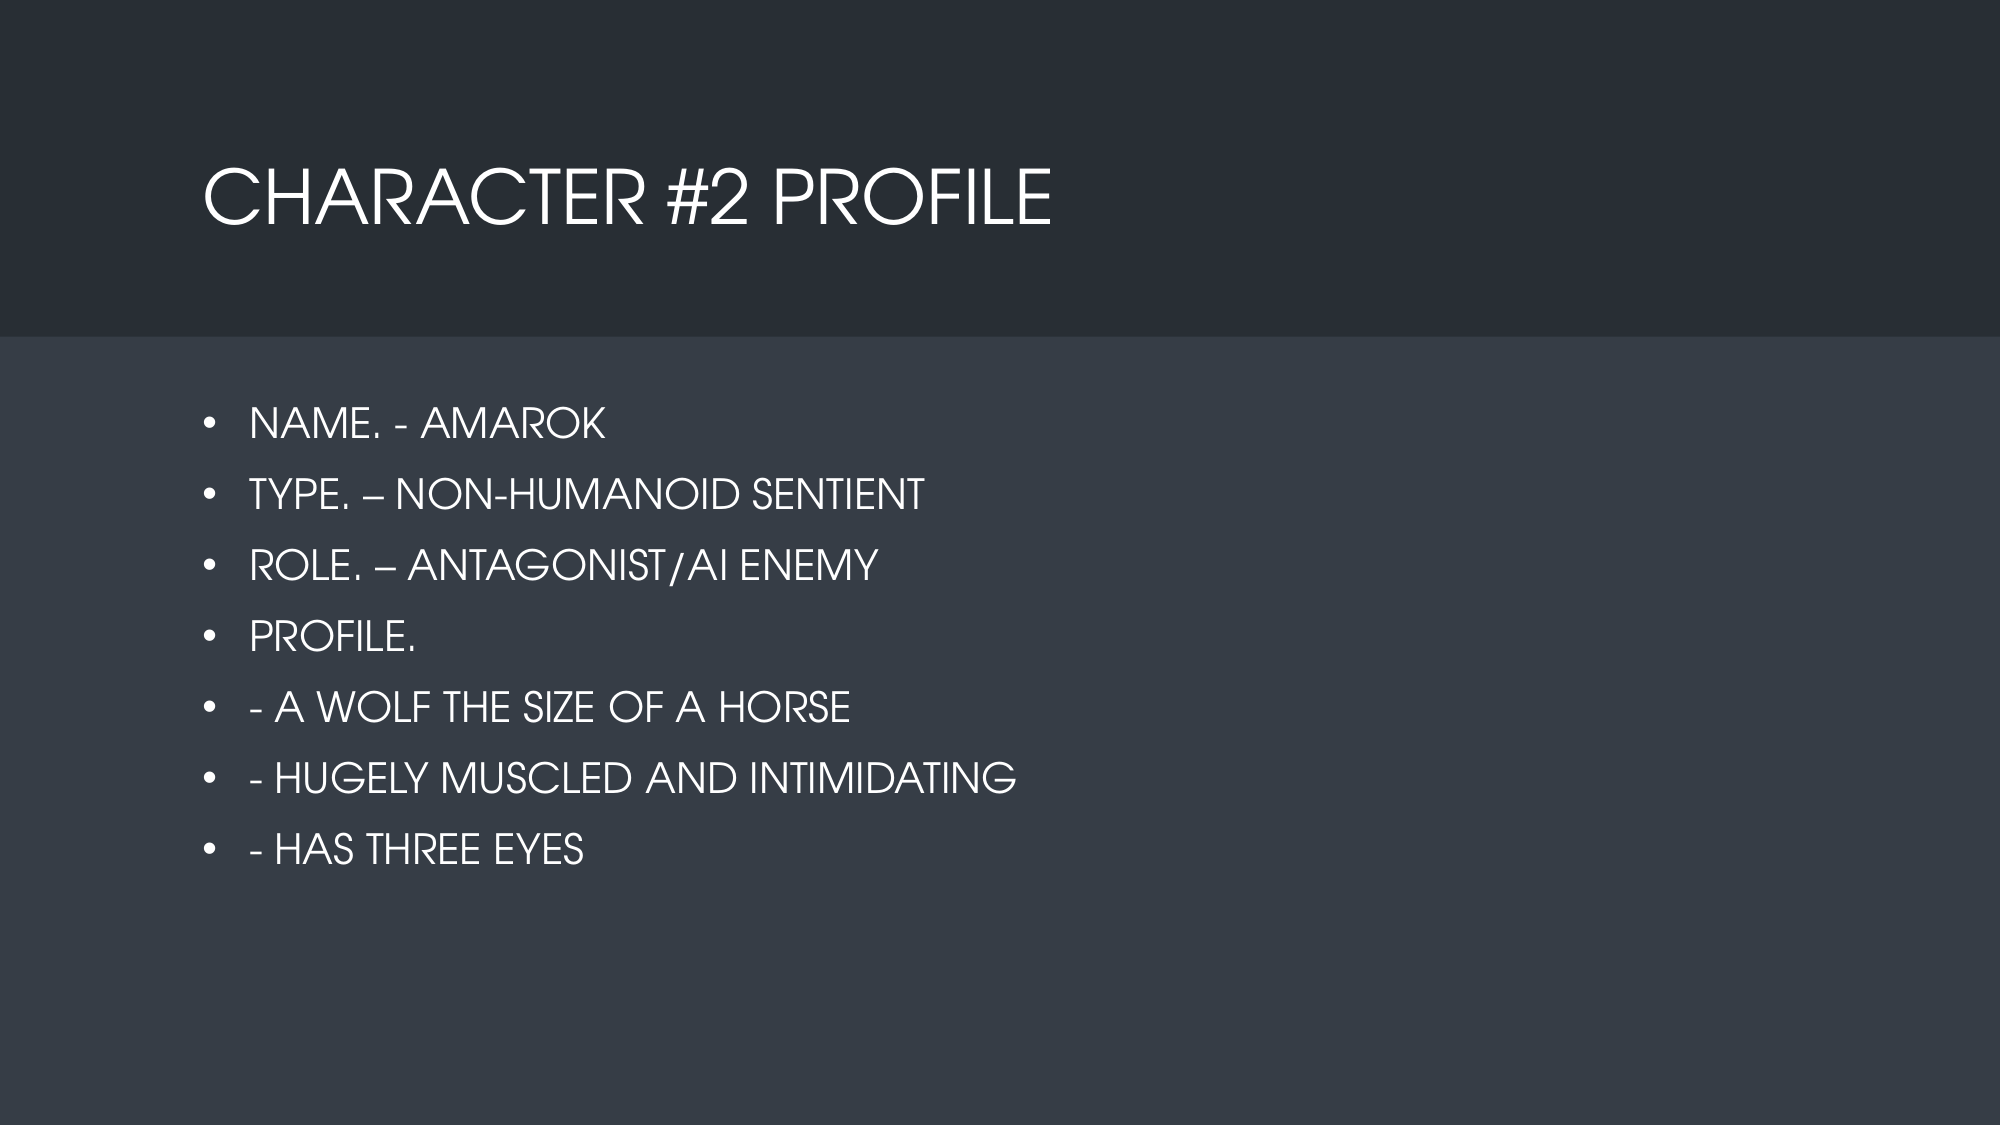

# Character #2 Profile
Name. - Amarok
Type. – Non-Humanoid Sentient
Role. – Antagonist/AI enemy
Profile.
- A wolf the size of a horse
- Hugely muscled and intimidating
- Has three eyes